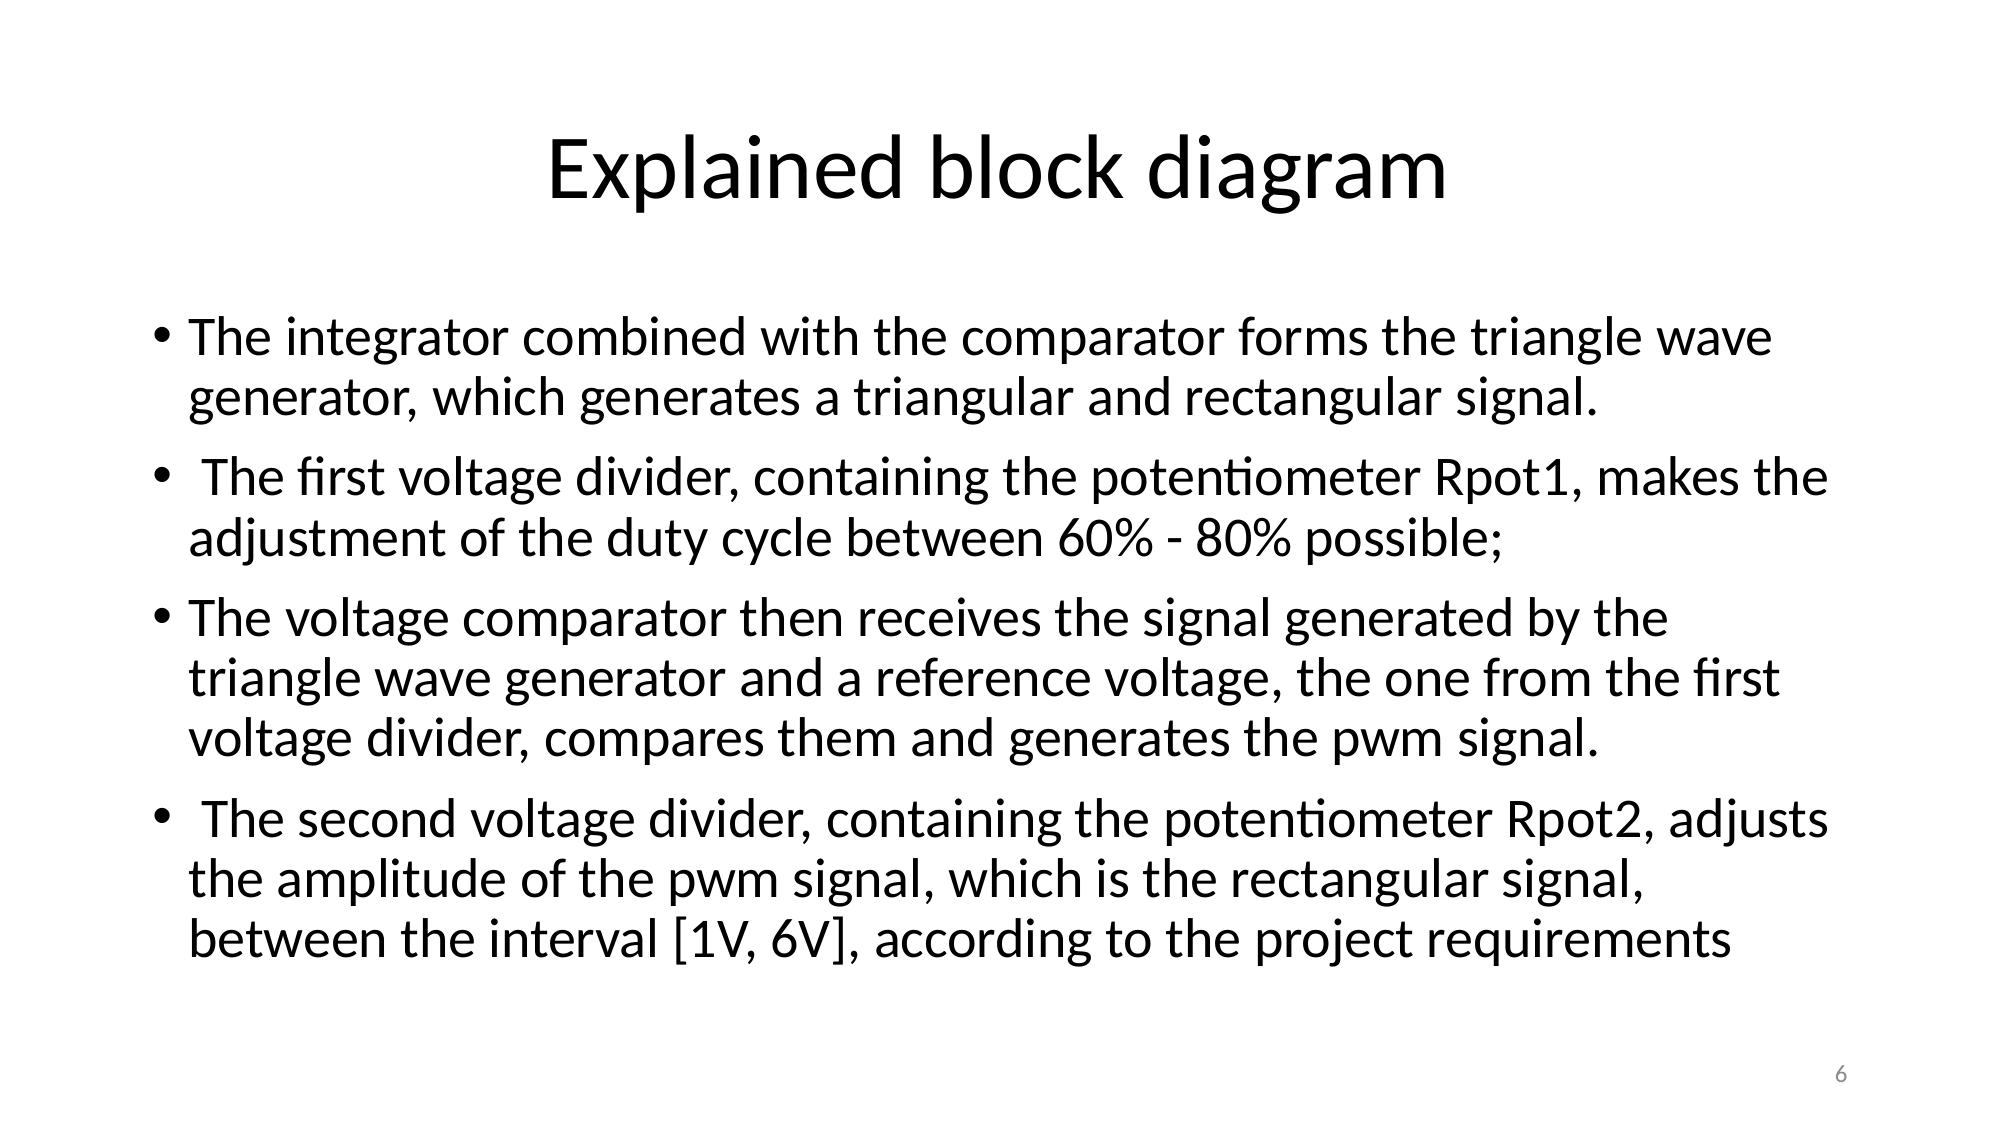

# Explained block diagram
The integrator combined with the comparator forms the triangle wave generator, which generates a triangular and rectangular signal.
 The first voltage divider, containing the potentiometer Rpot1, makes the adjustment of the duty cycle between 60% - 80% possible;
The voltage comparator then receives the signal generated by the triangle wave generator and a reference voltage, the one from the first voltage divider, compares them and generates the pwm signal.
 The second voltage divider, containing the potentiometer Rpot2, adjusts the amplitude of the pwm signal, which is the rectangular signal, between the interval [1V, 6V], according to the project requirements
6